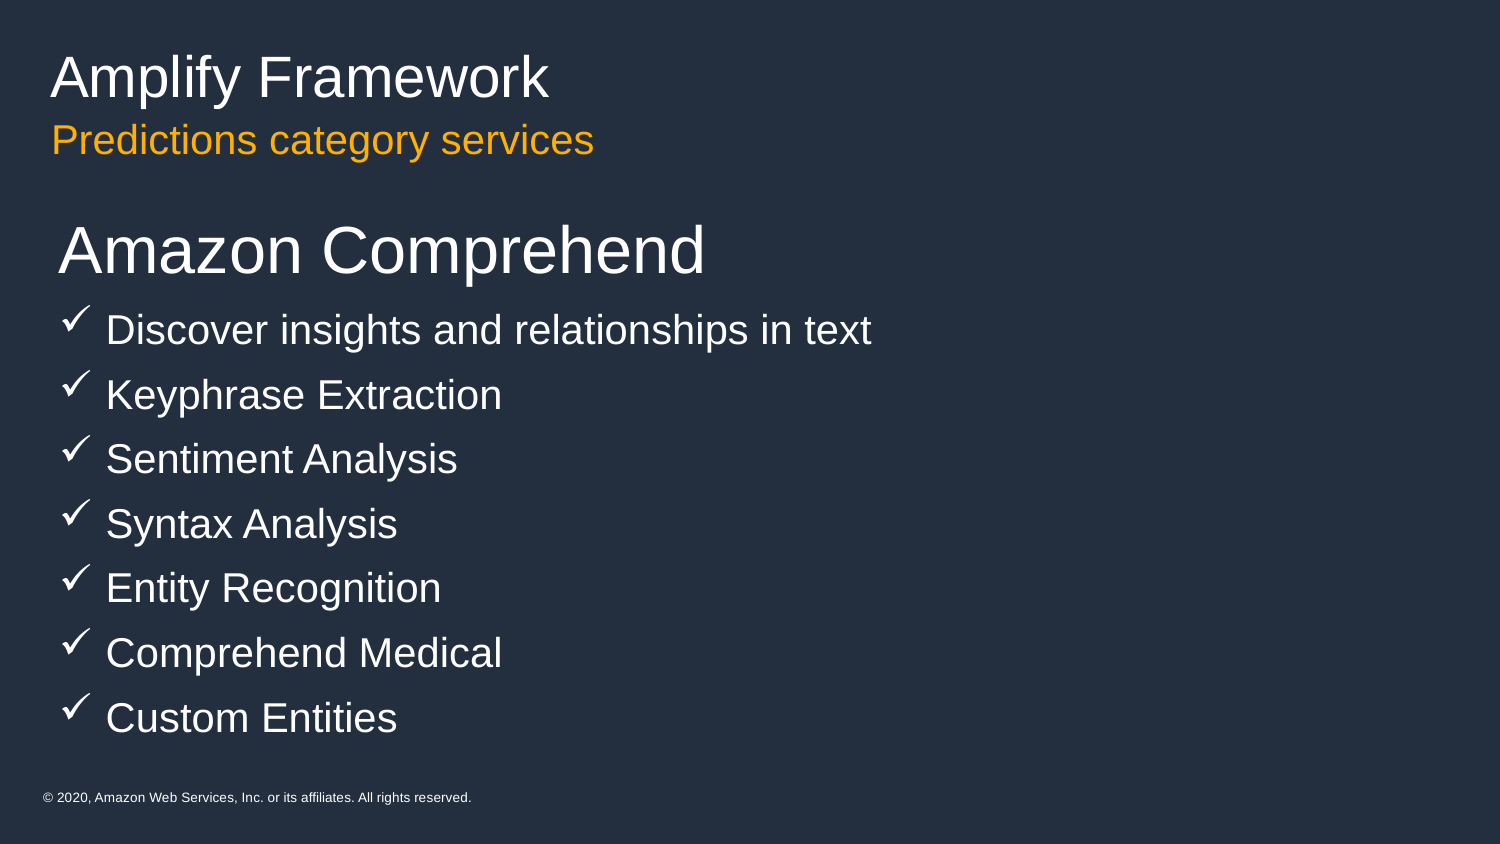

# Amplify Framework
Predictions category services
Amazon Comprehend
Discover insights and relationships in text
Keyphrase Extraction
Sentiment Analysis
Syntax Analysis
Entity Recognition
Comprehend Medical
Custom Entities